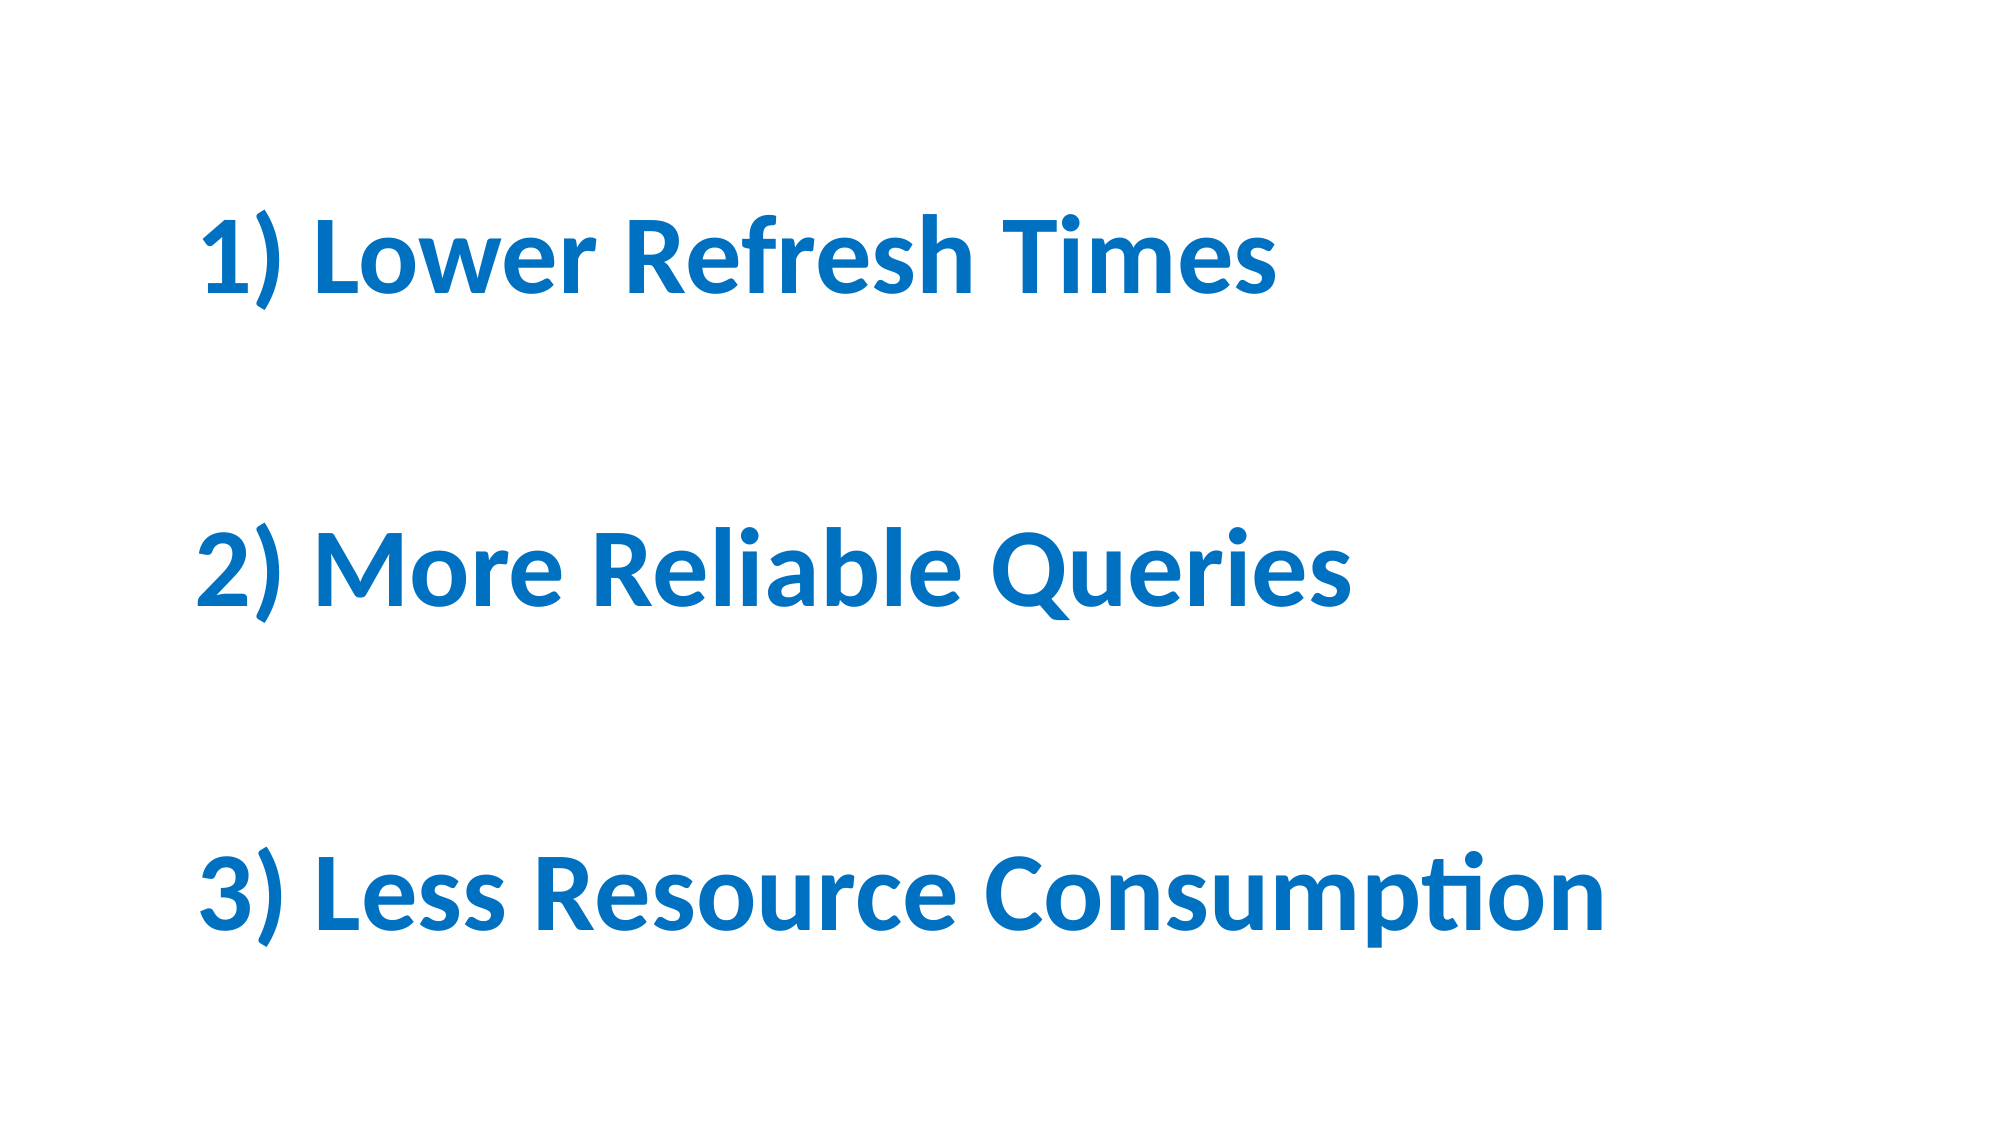

1) Lower Refresh Times
2) More Reliable Queries
3) Less Resource Consumption